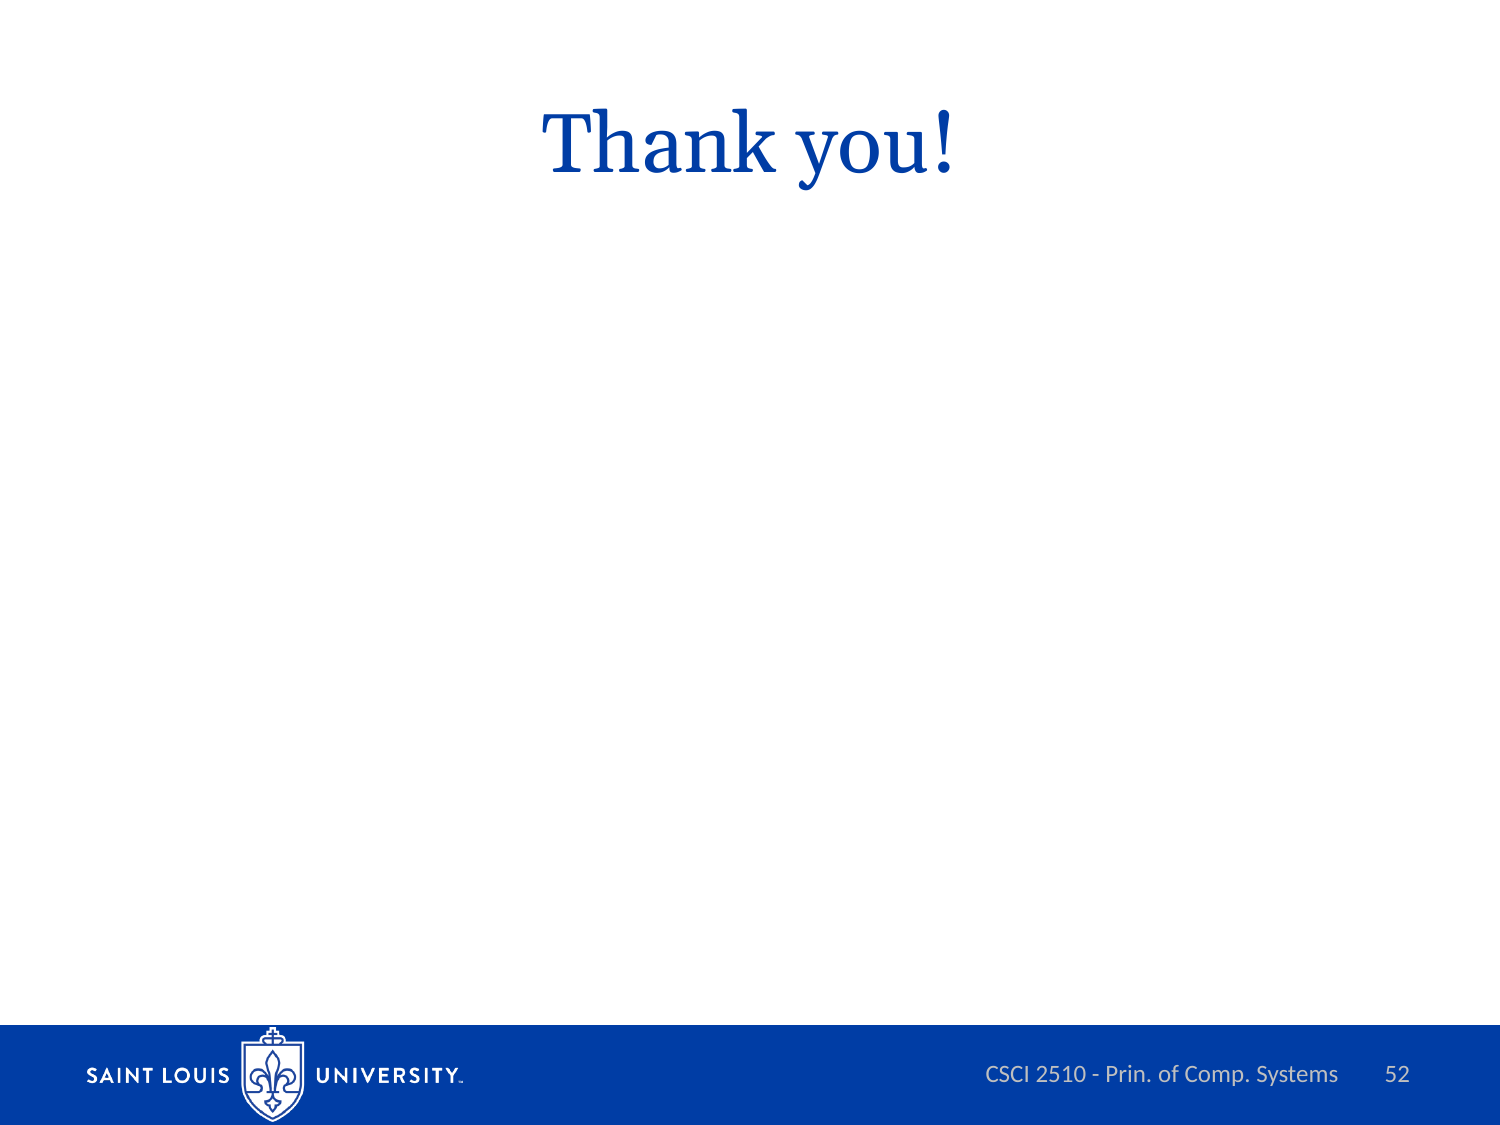

# Thank you!

CSCI 2510 - Prin. of Comp. Systems
52